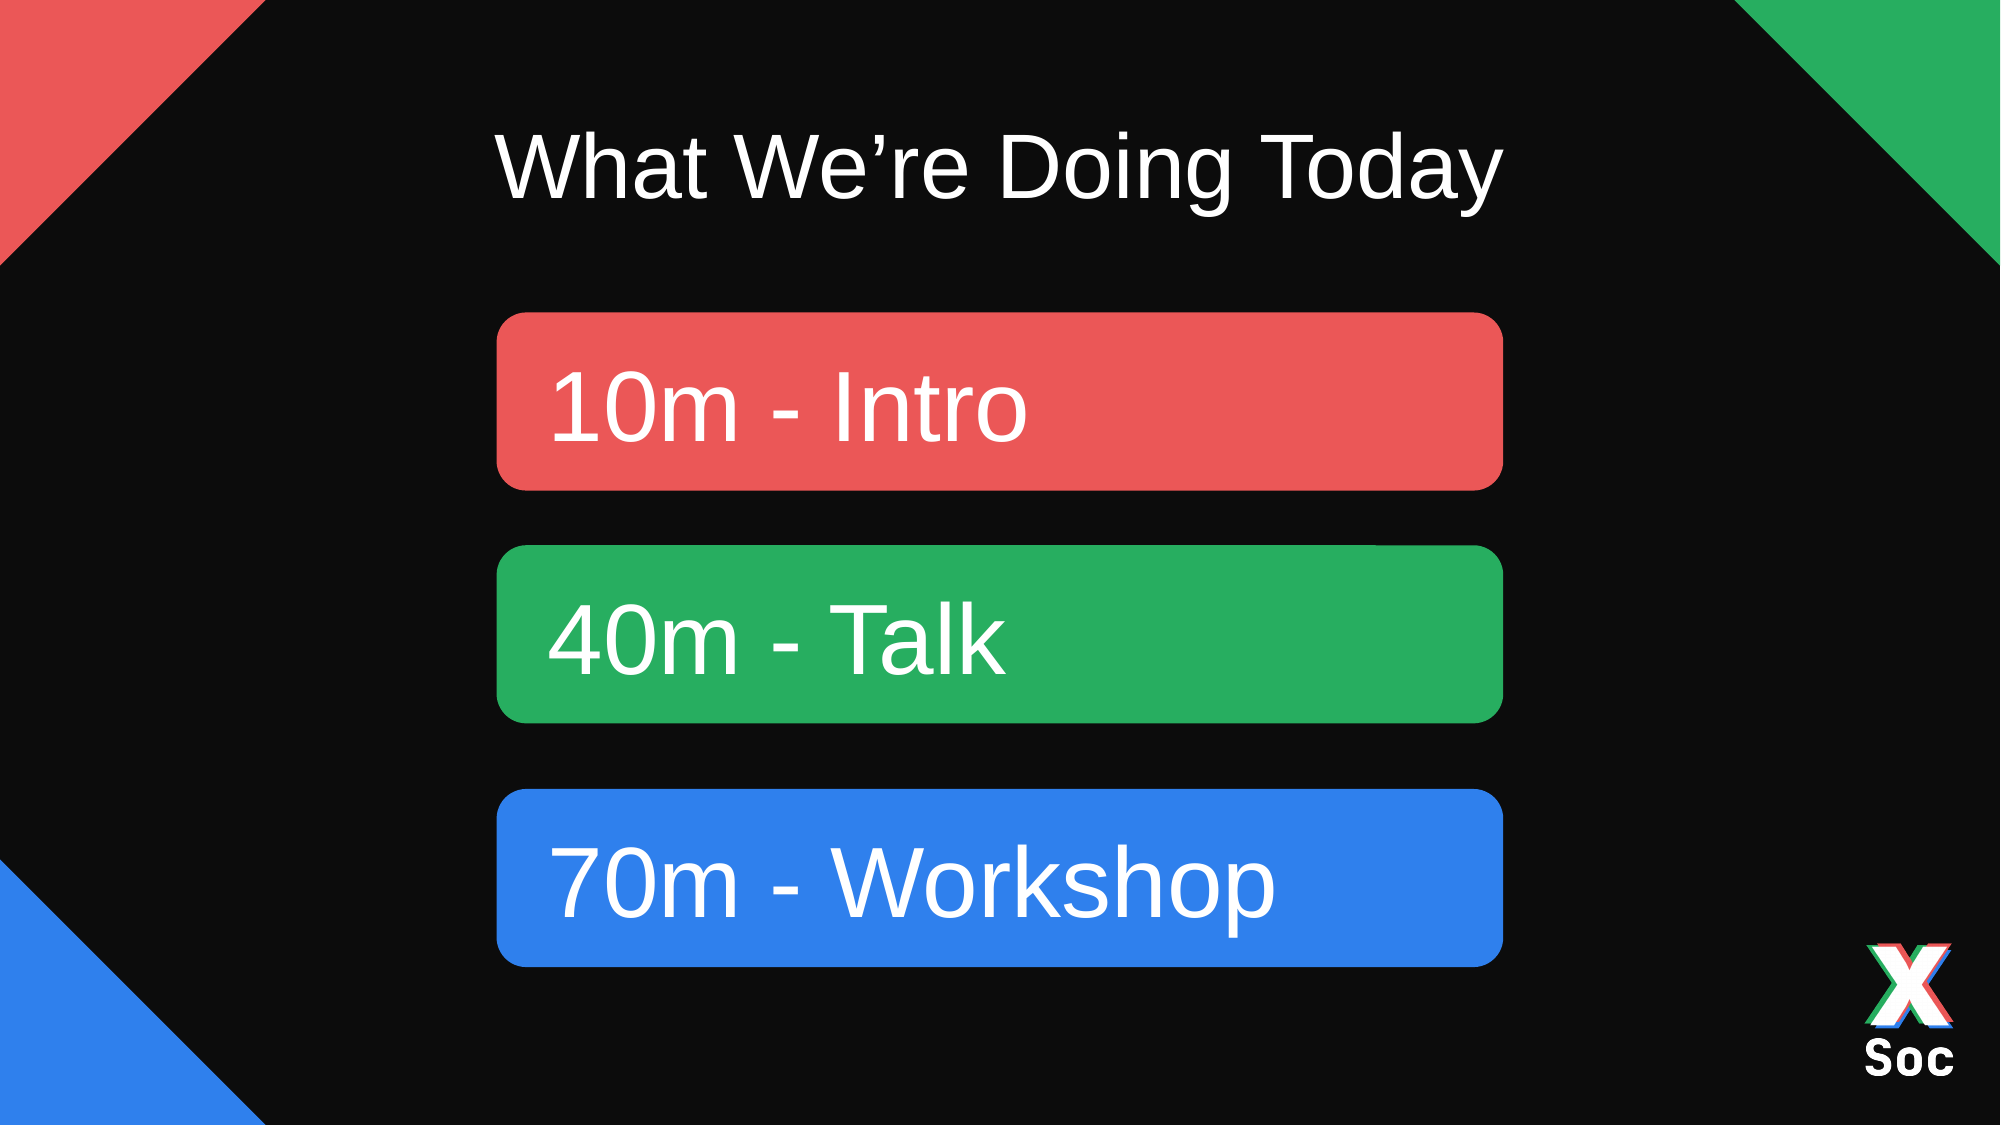

# What We’re Doing Today
 10m - Intro
 40m - Talk
 70m - Workshop